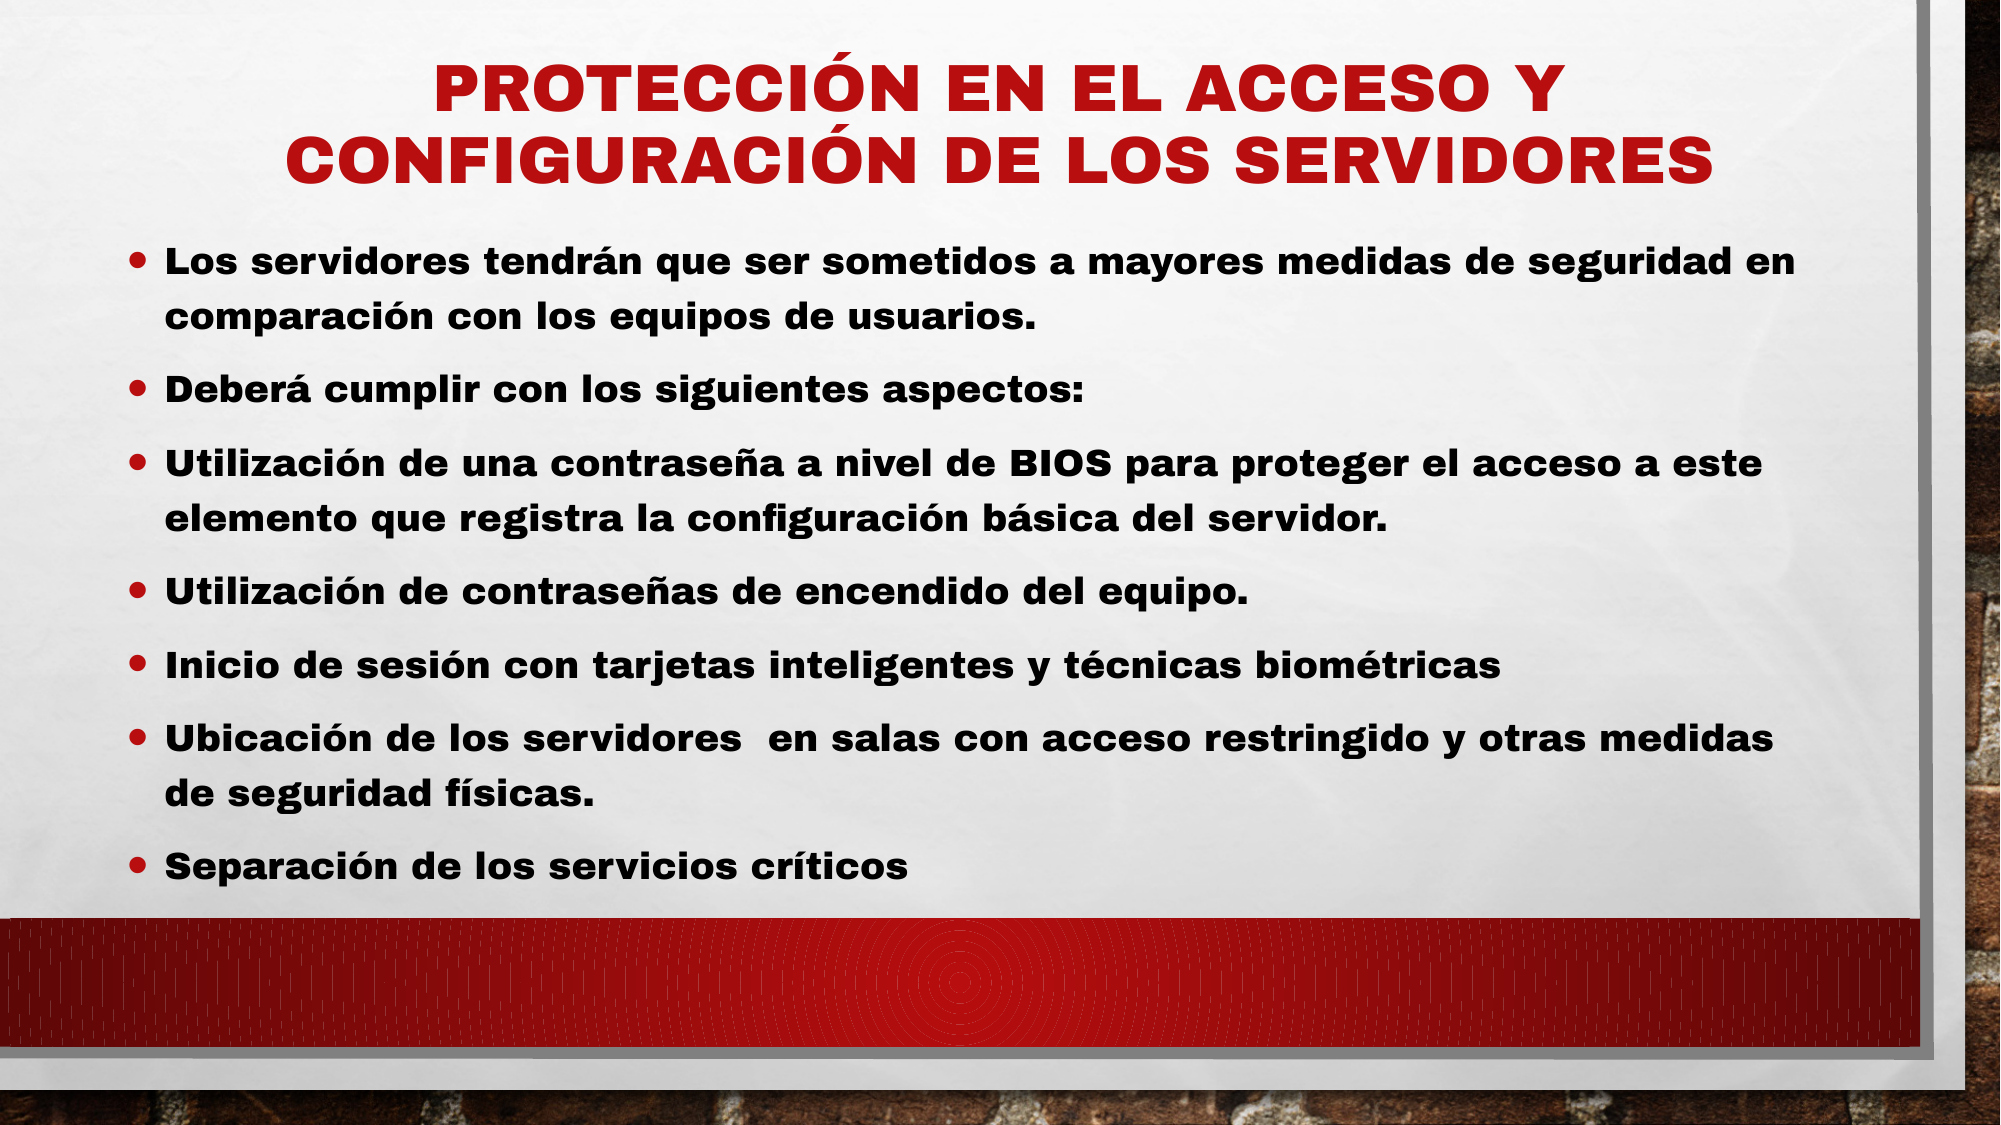

# Protección en el acceso y configuración de los servidores
Los servidores tendrán que ser sometidos a mayores medidas de seguridad en comparación con los equipos de usuarios.
Deberá cumplir con los siguientes aspectos:
Utilización de una contraseña a nivel de BIOS para proteger el acceso a este elemento que registra la configuración básica del servidor.
Utilización de contraseñas de encendido del equipo.
Inicio de sesión con tarjetas inteligentes y técnicas biométricas
Ubicación de los servidores  en salas con acceso restringido y otras medidas de seguridad físicas.
Separación de los servicios críticos